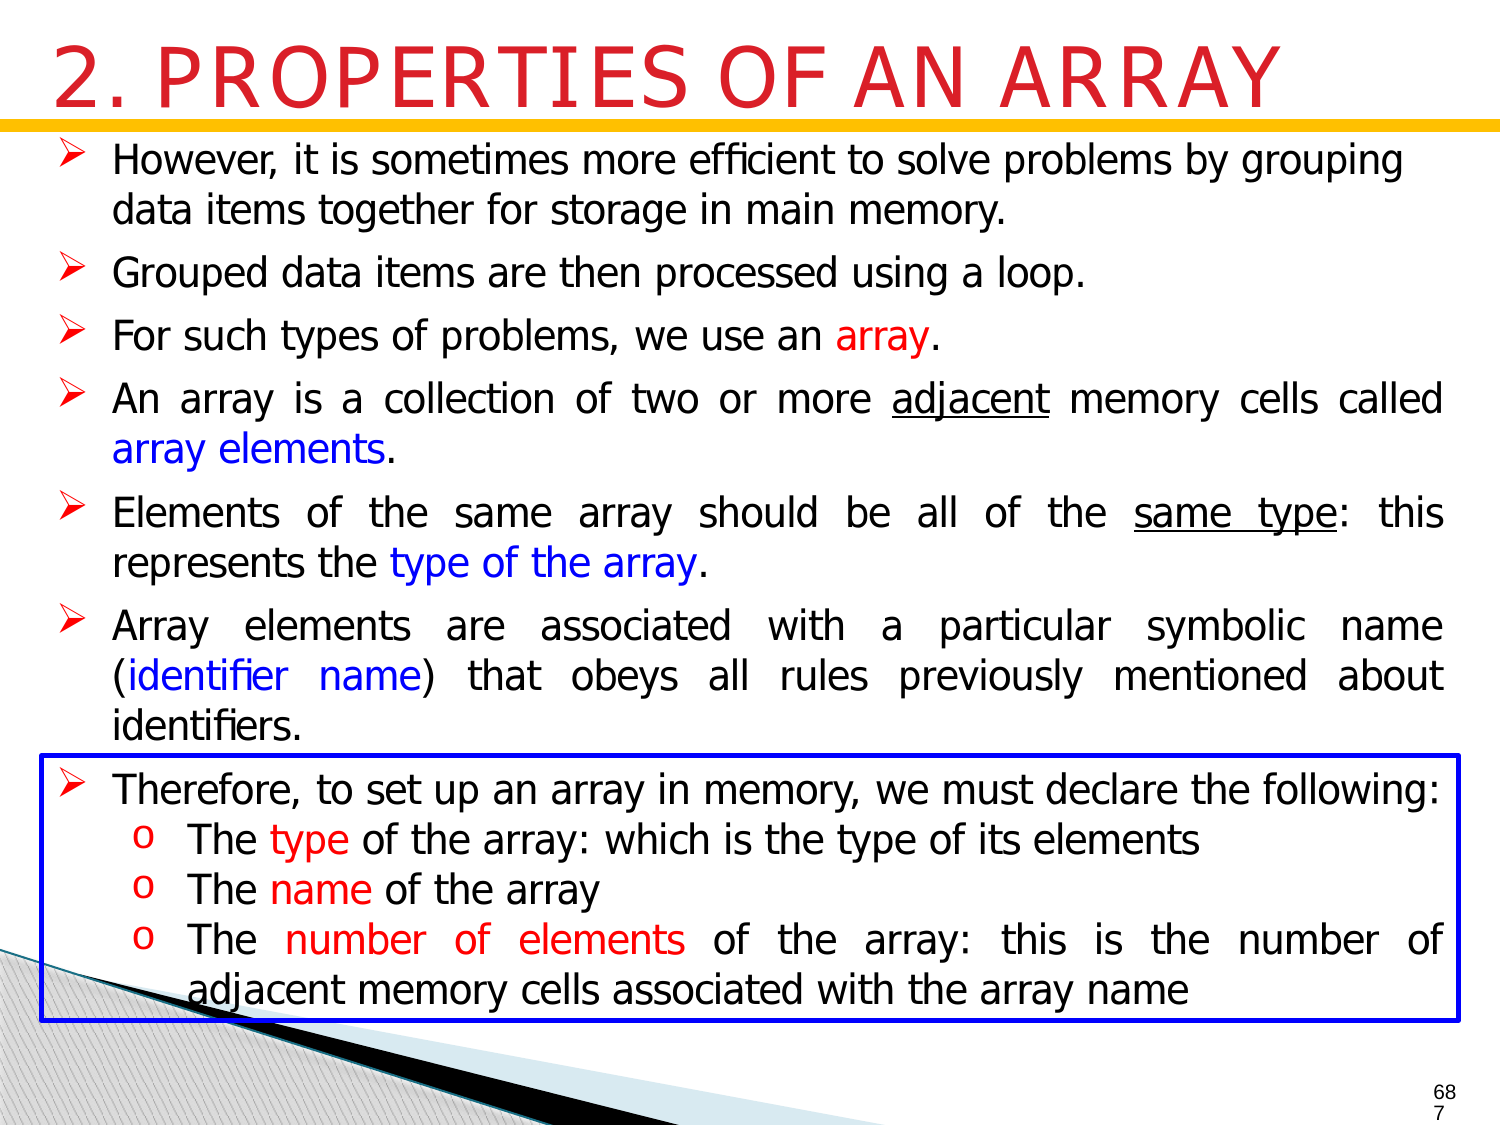

# 2. PROPERTIES OF AN ARRAY
However, it is sometimes more efficient to solve problems by grouping data items together for storage in main memory.
Grouped data items are then processed using a loop.
For such types of problems, we use an array.
An array is a collection of two or more adjacent memory cells called array elements.
Elements of the same array should be all of the same type: this represents the type of the array.
Array elements are associated with a particular symbolic name (identifier name) that obeys all rules previously mentioned about identifiers.
Therefore, to set up an array in memory, we must declare the following:
The type of the array: which is the type of its elements
The name of the array
The number of elements of the array: this is the number of adjacent memory cells associated with the array name
687